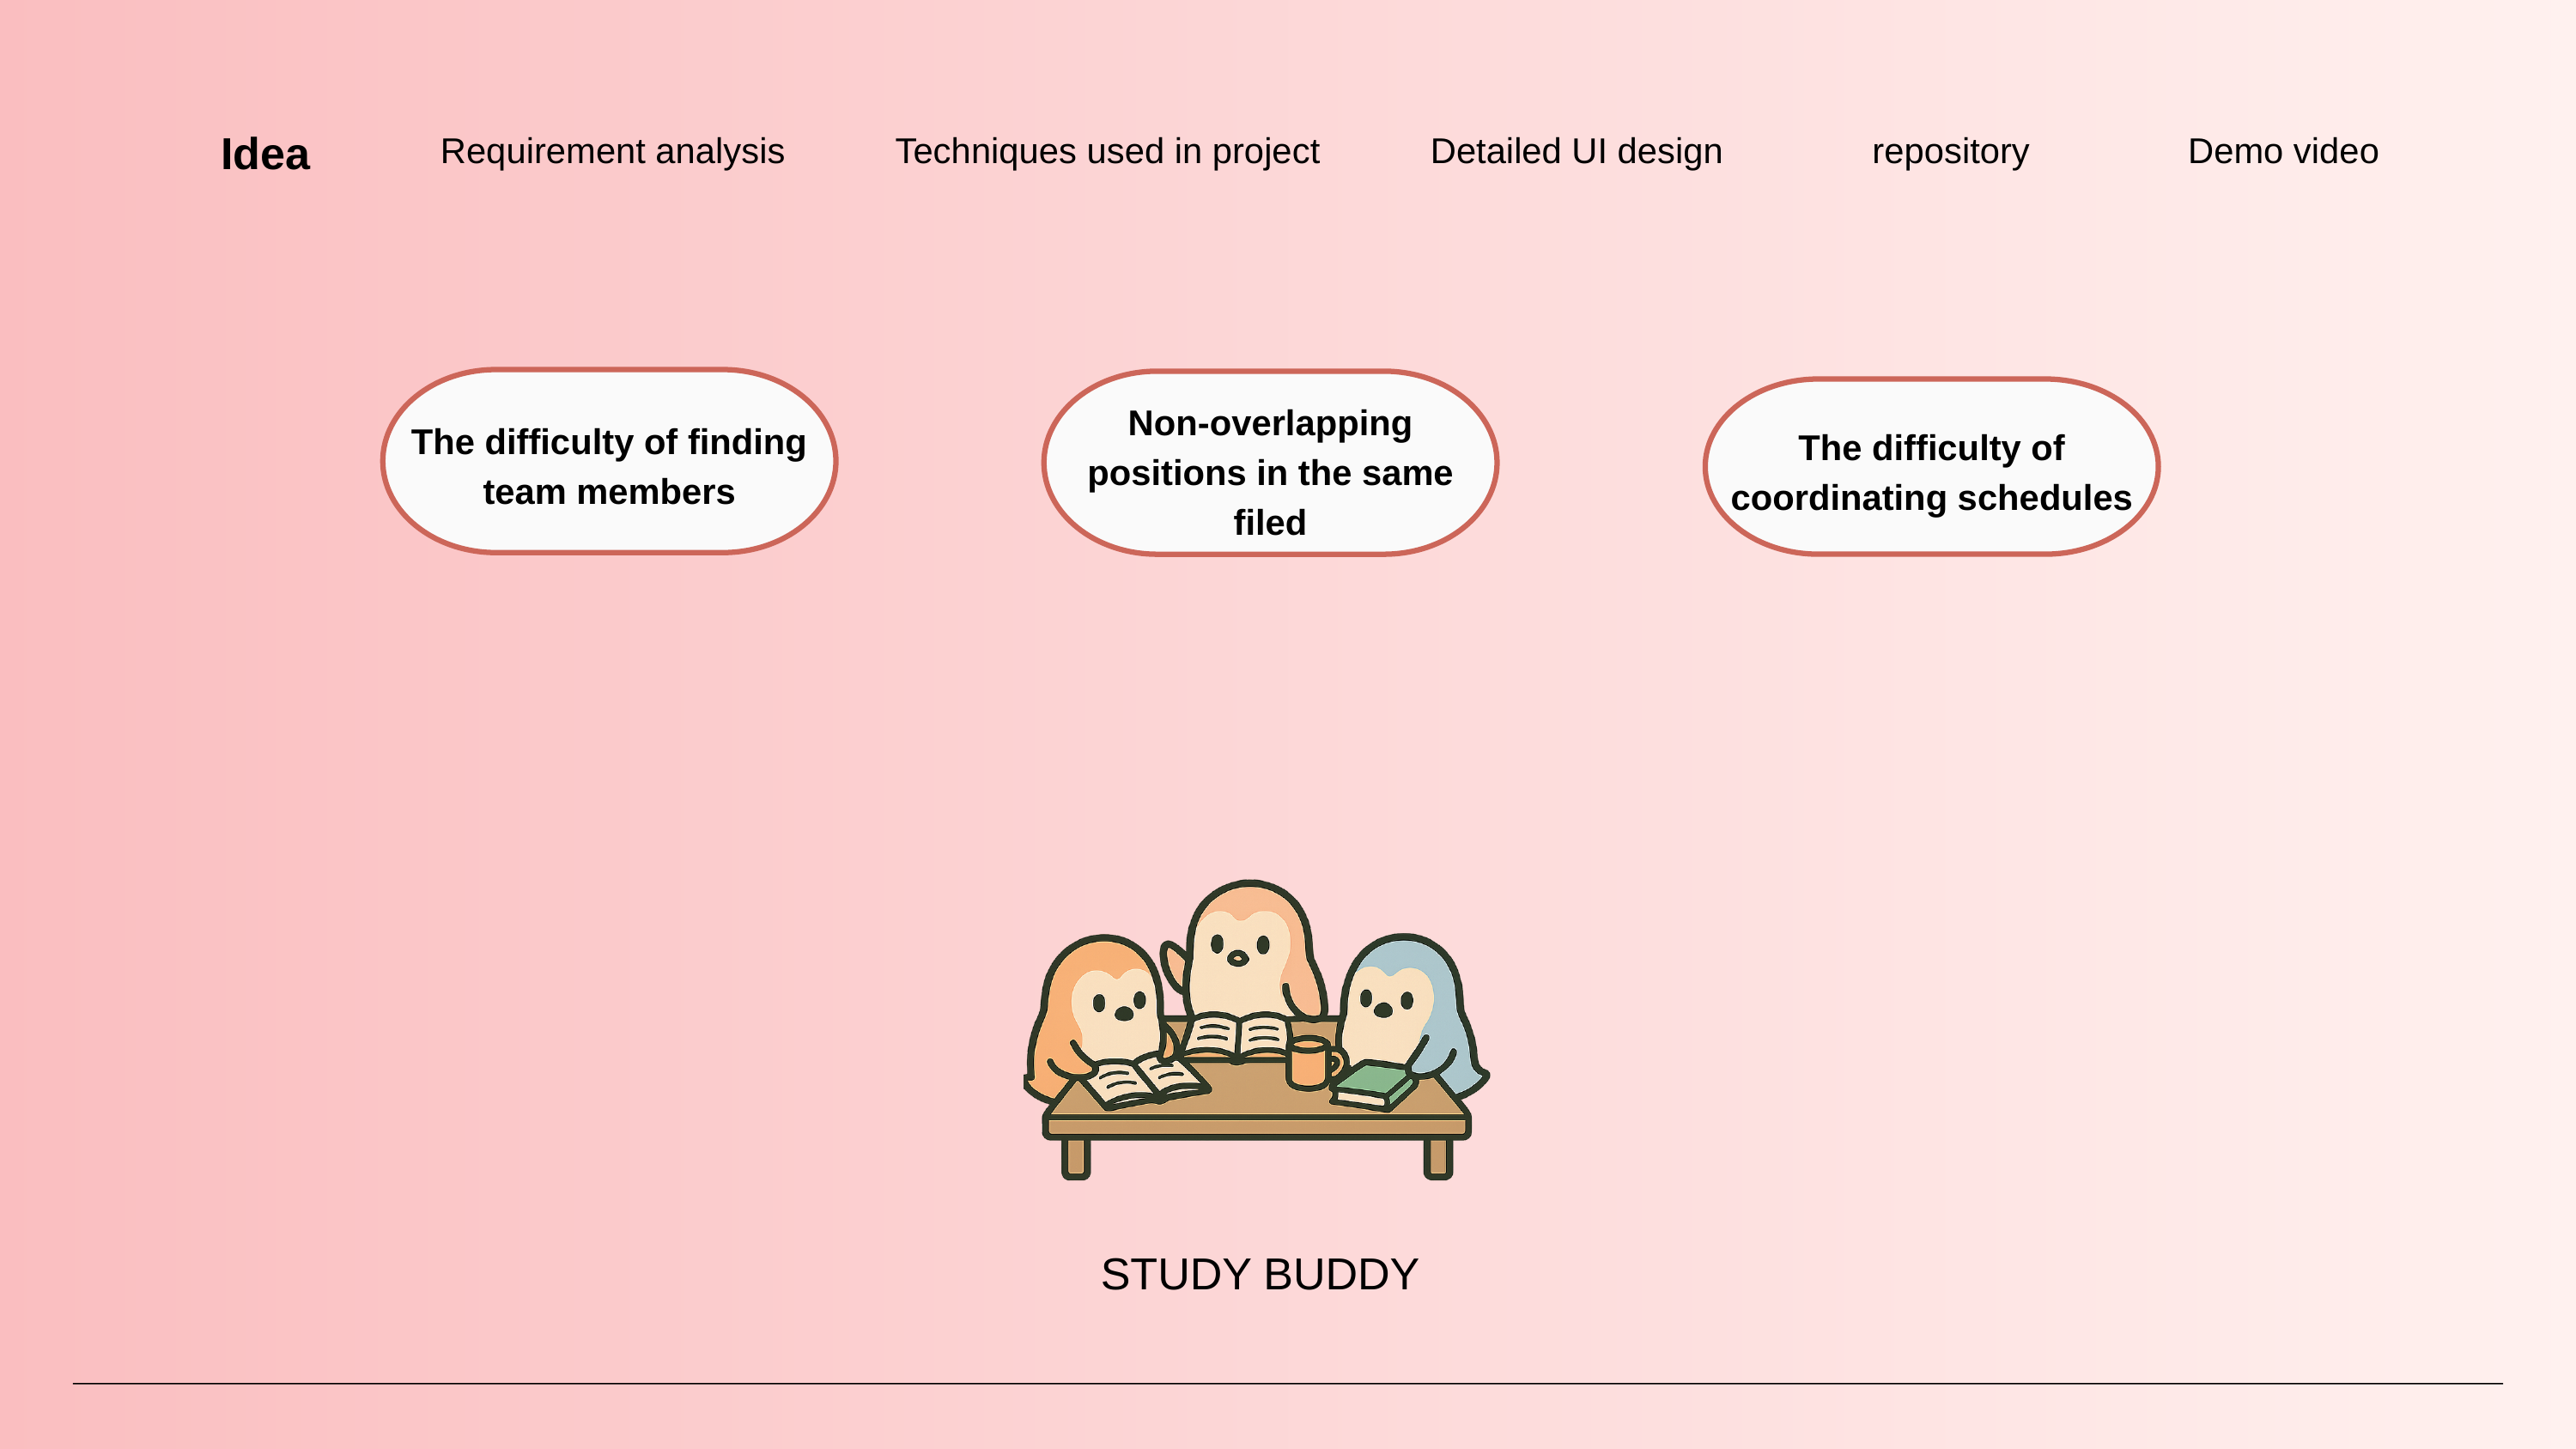

Idea
Requirement analysis
Techniques used in project
Detailed UI design
repository
Demo video

The difficulty of coordinating schedules
The difficulty of finding team members

Non-overlapping positions in the same filed

STUDY BUDDY